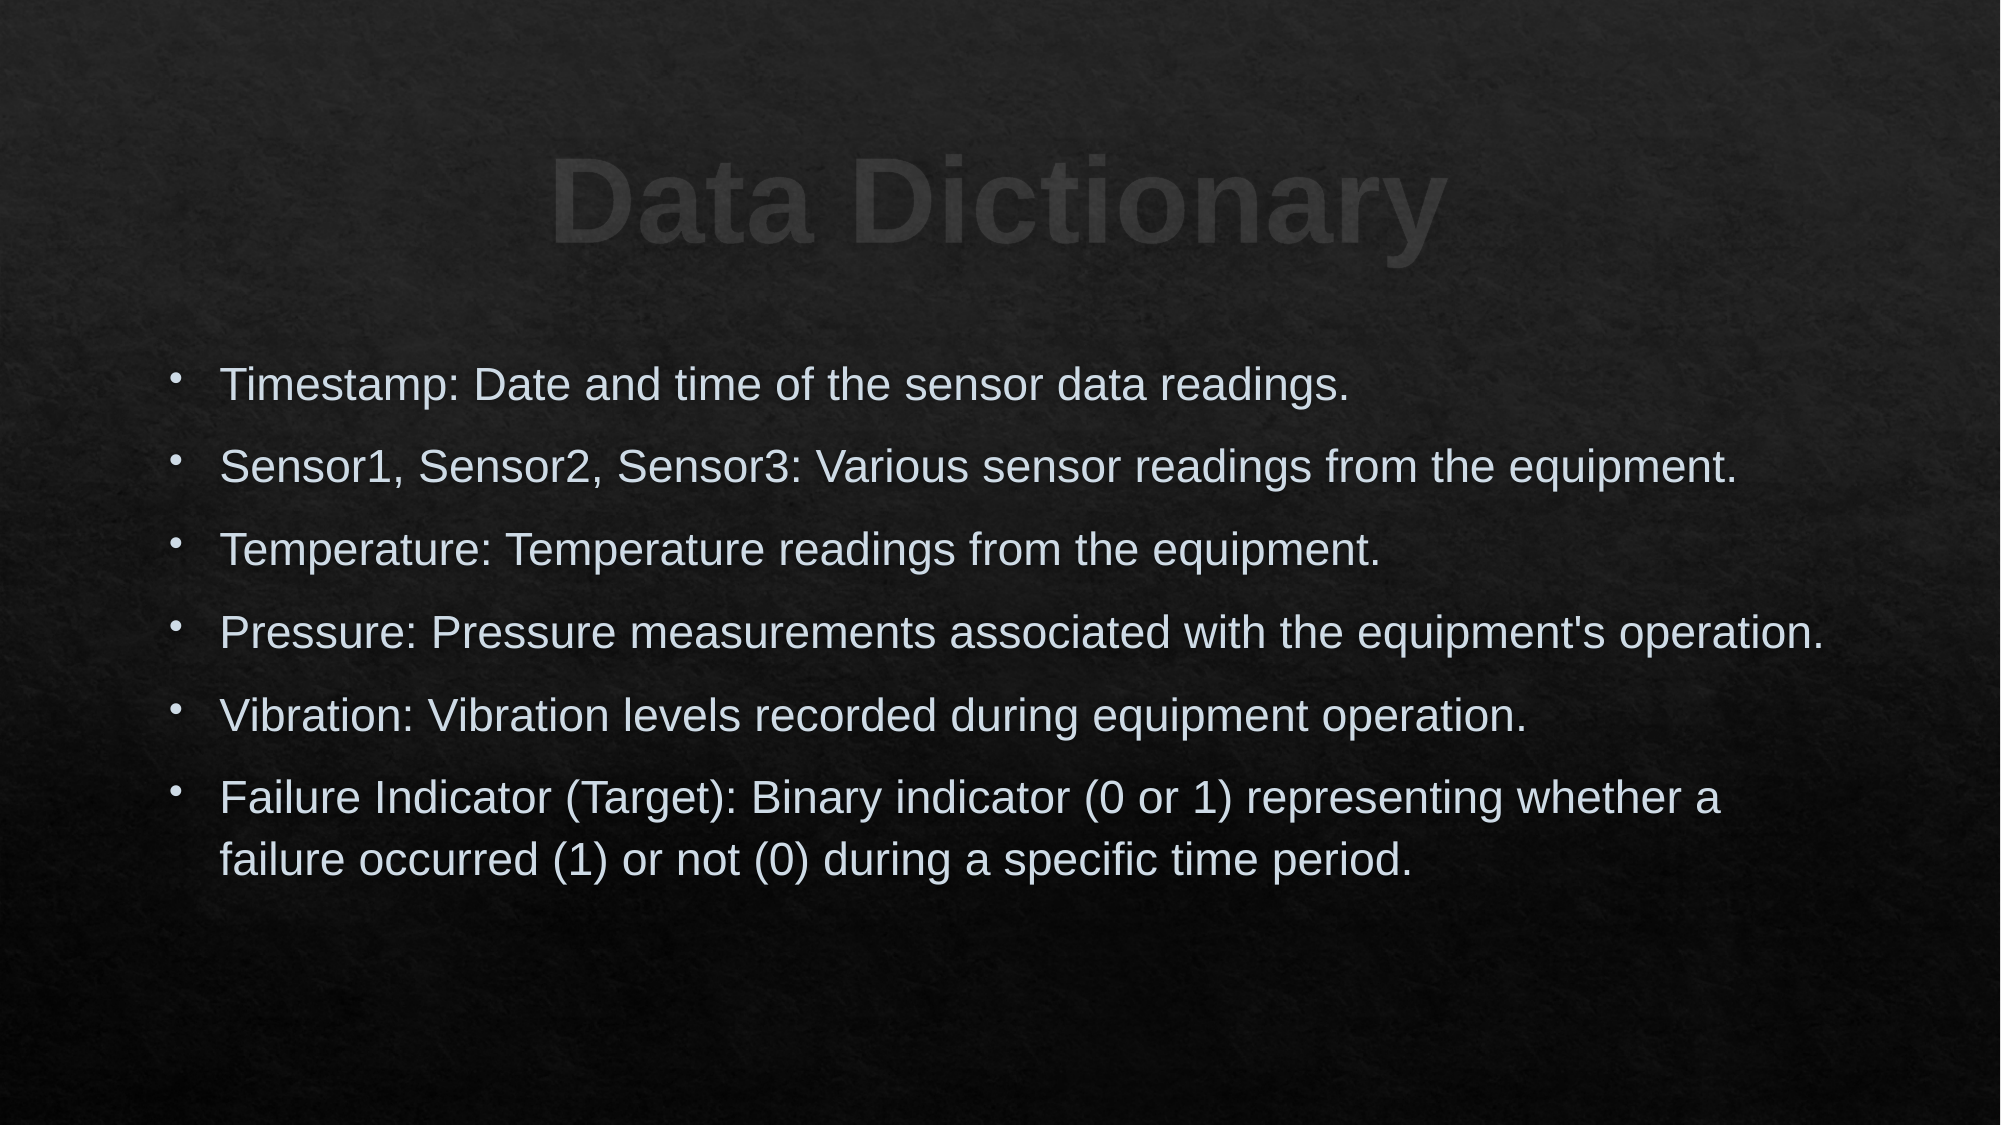

# Data Dictionary
Timestamp: Date and time of the sensor data readings.
Sensor1, Sensor2, Sensor3: Various sensor readings from the equipment.
Temperature: Temperature readings from the equipment.
Pressure: Pressure measurements associated with the equipment's operation.
Vibration: Vibration levels recorded during equipment operation.
Failure Indicator (Target): Binary indicator (0 or 1) representing whether a failure occurred (1) or not (0) during a specific time period.